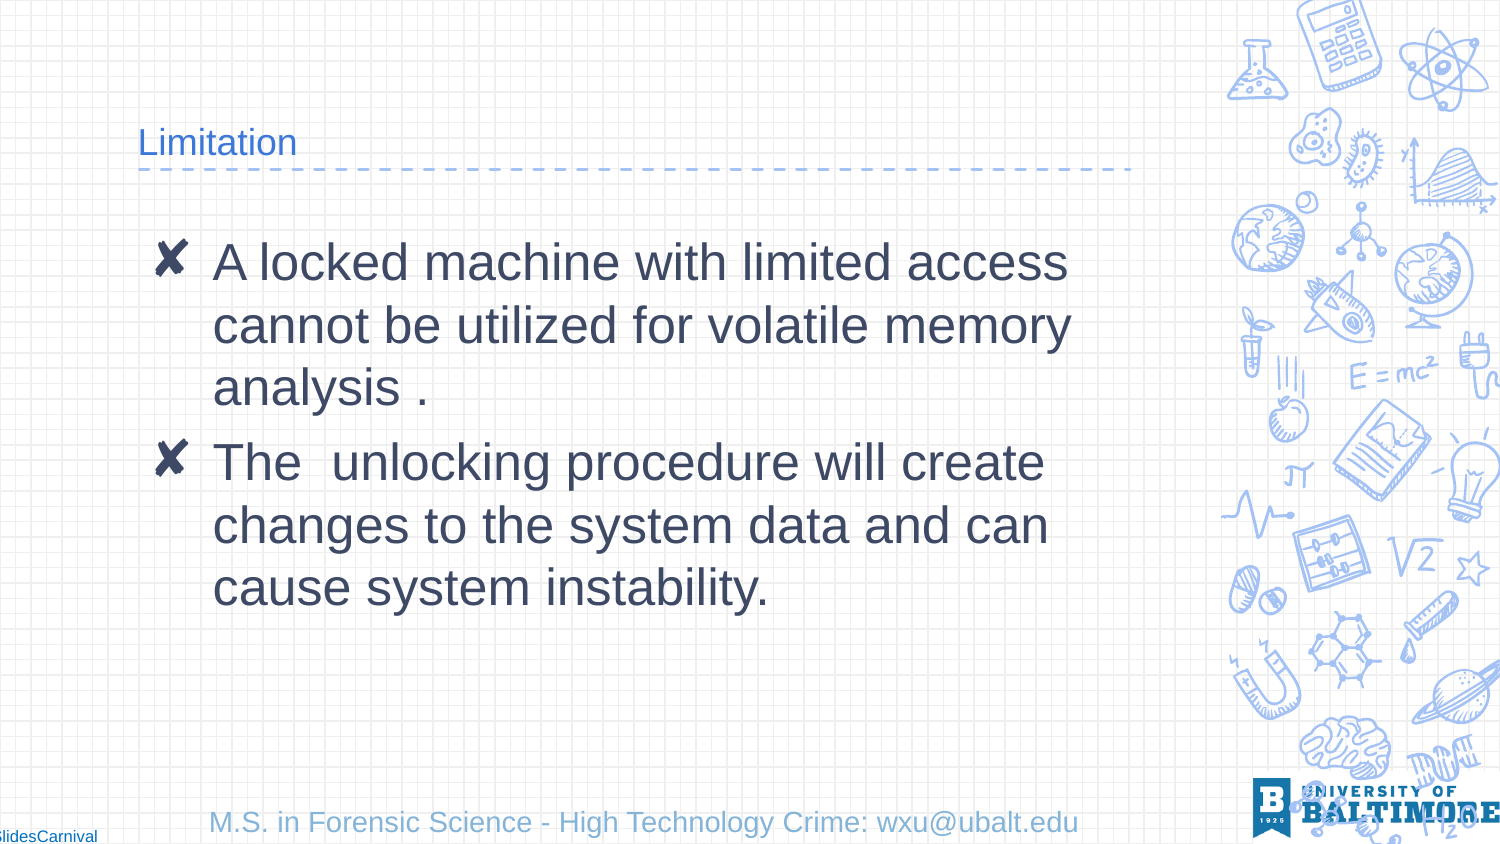

# Limitation
A locked machine with limited access cannot be utilized for volatile memory analysis .
The  unlocking procedure will create changes to the system data and can cause system instability.